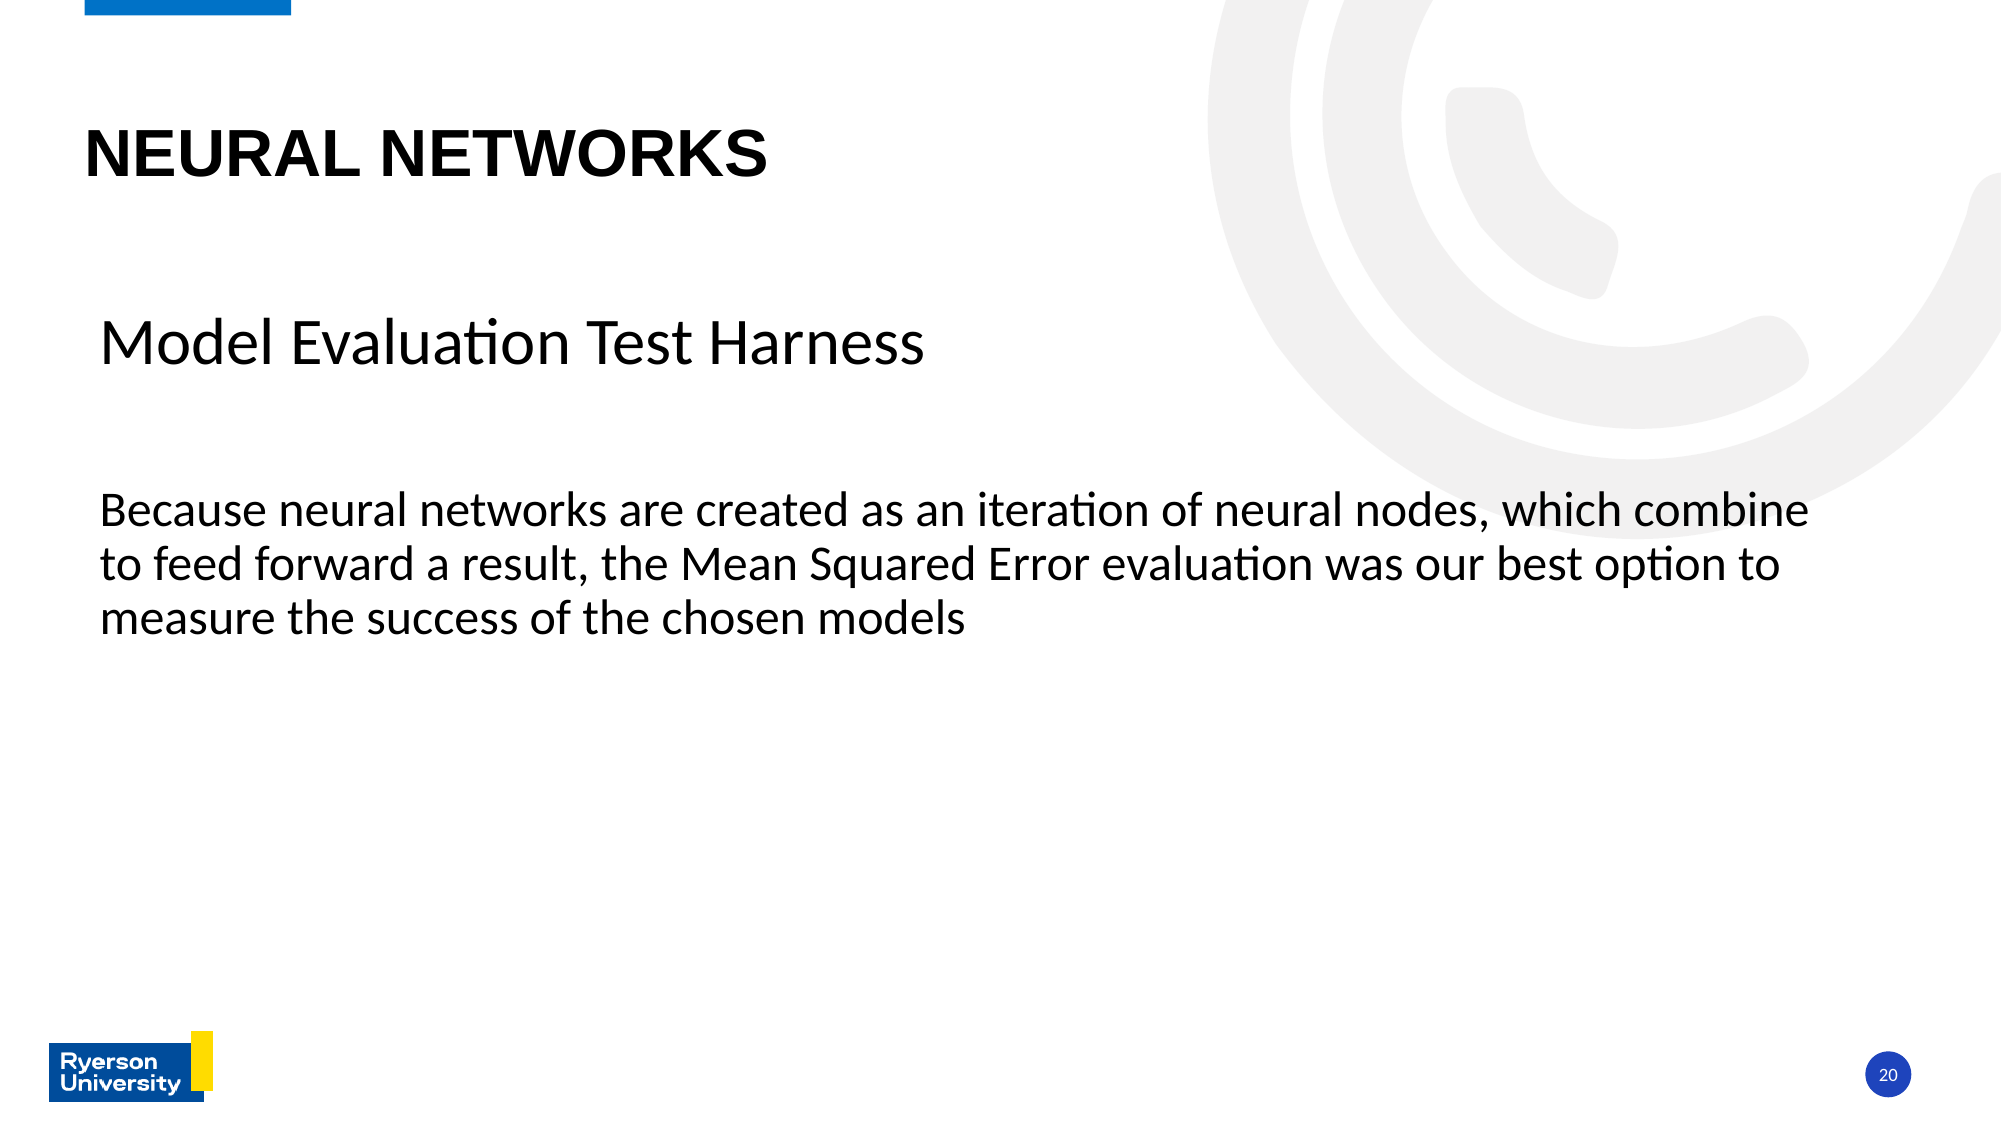

# NEURAL NETWORKS
Model Evaluation Test Harness

Because neural networks are created as an iteration of neural nodes, which combine to feed forward a result, the Mean Squared Error evaluation was our best option to measure the success of the chosen models
20